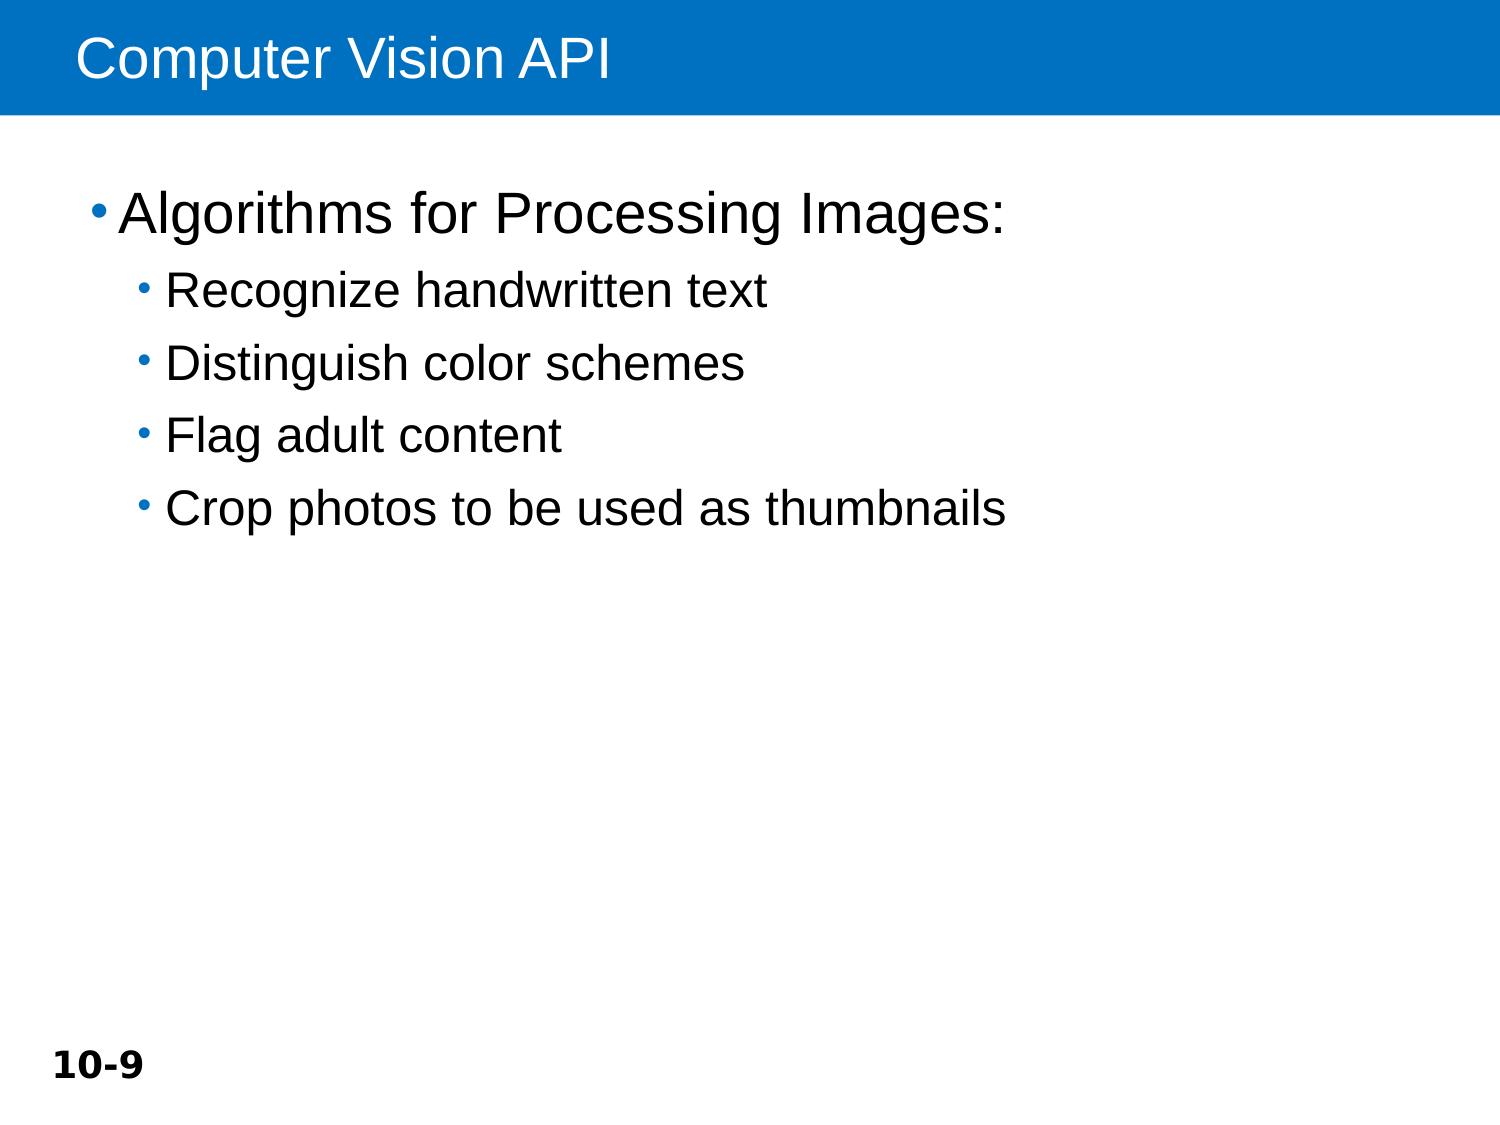

# Computer Vision API
Algorithms for Processing Images:
Recognize handwritten text
Distinguish color schemes
Flag adult content
Crop photos to be used as thumbnails

10-9